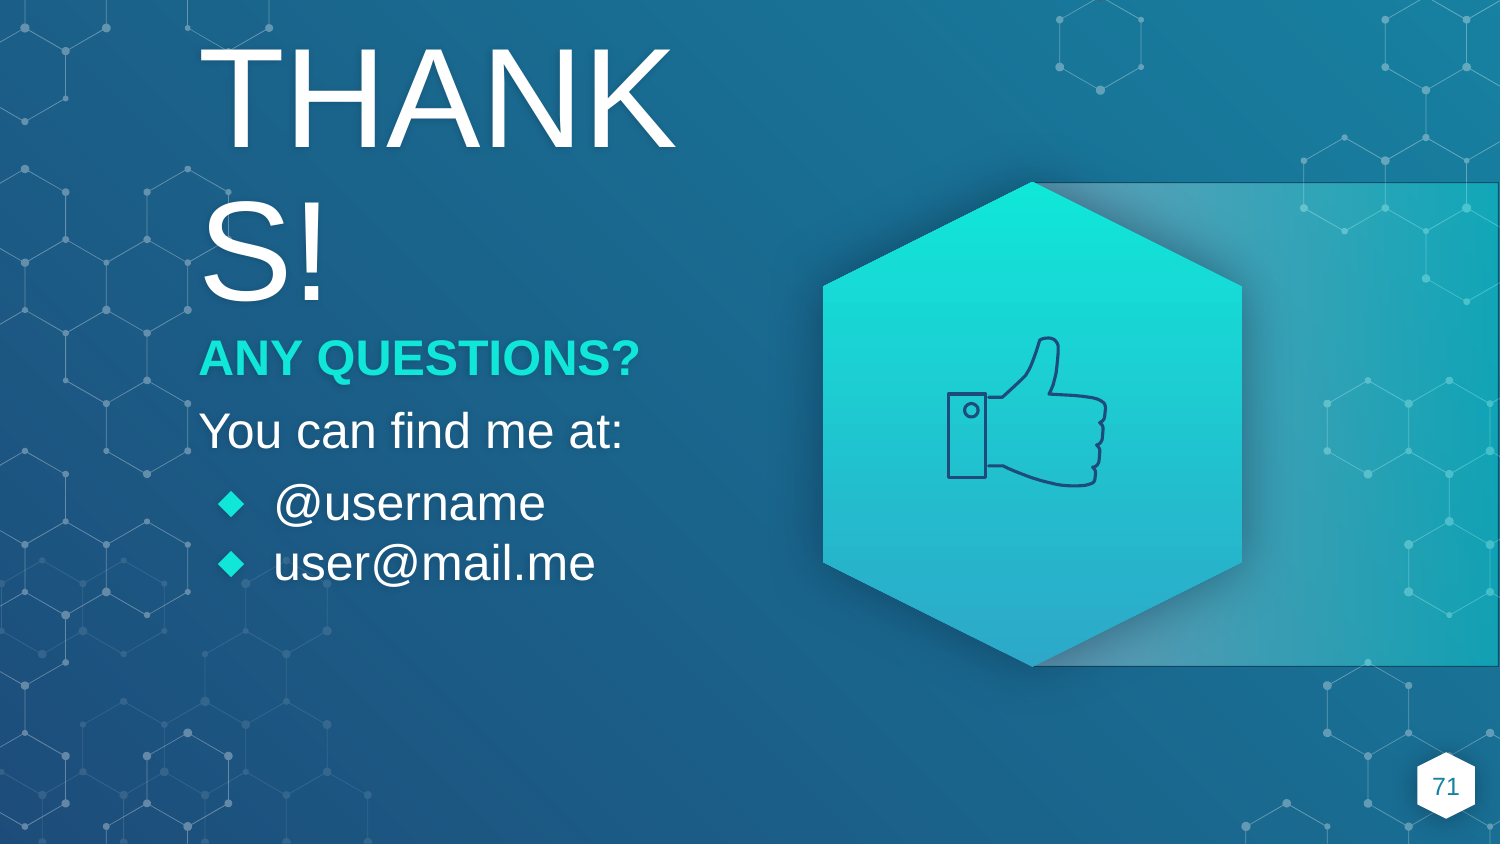

THANKS!

ANY QUESTIONS?
You can find me at:
@username
user@mail.me

71